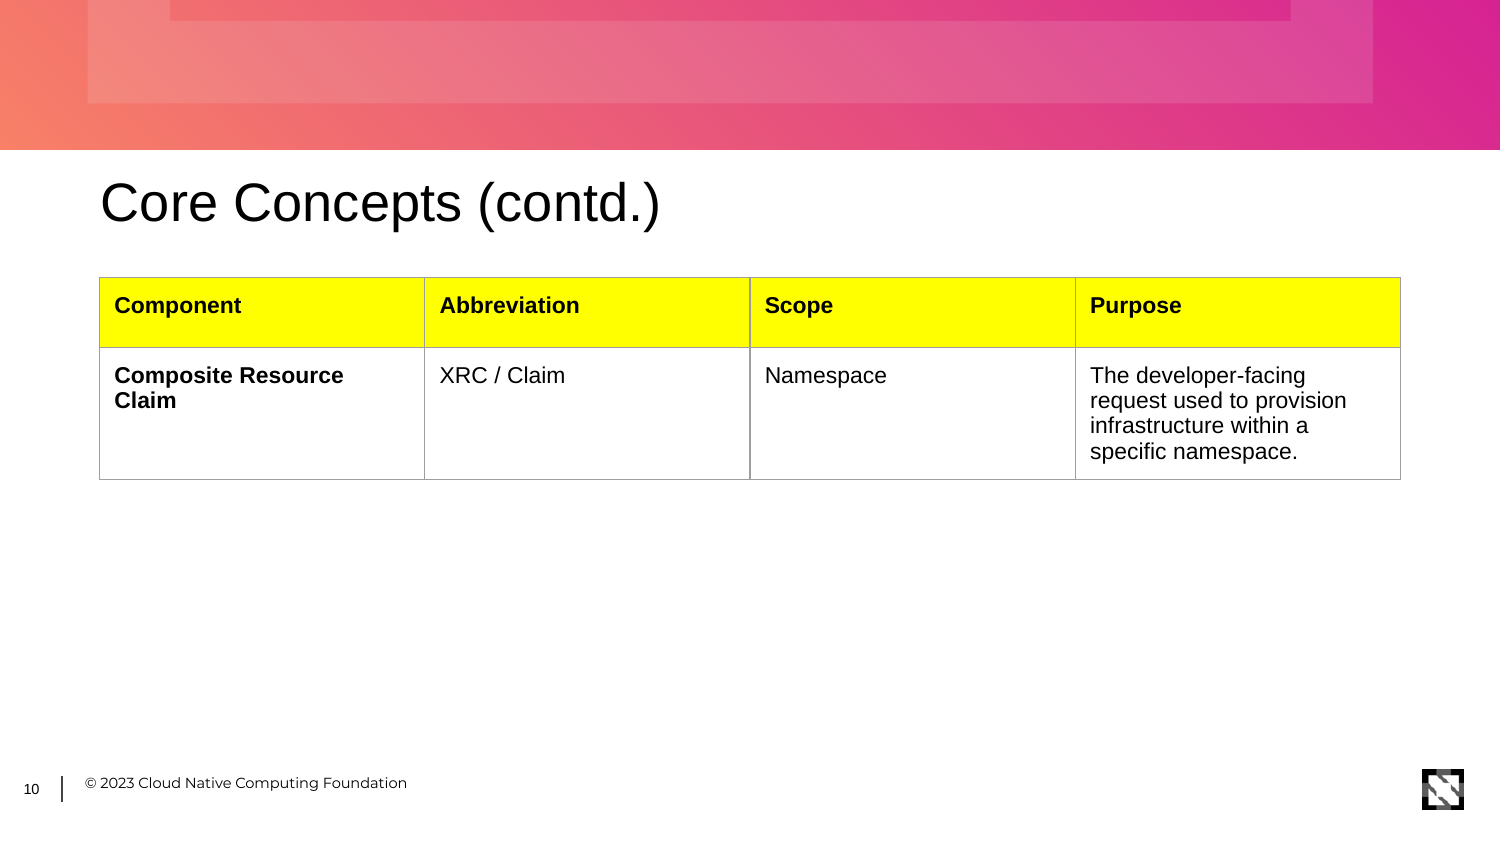

# Core Concepts (contd.)
| Component | Abbreviation | Scope | Purpose |
| --- | --- | --- | --- |
| Composite Resource Claim | XRC / Claim | Namespace | The developer-facing request used to provision infrastructure within a specific namespace. |